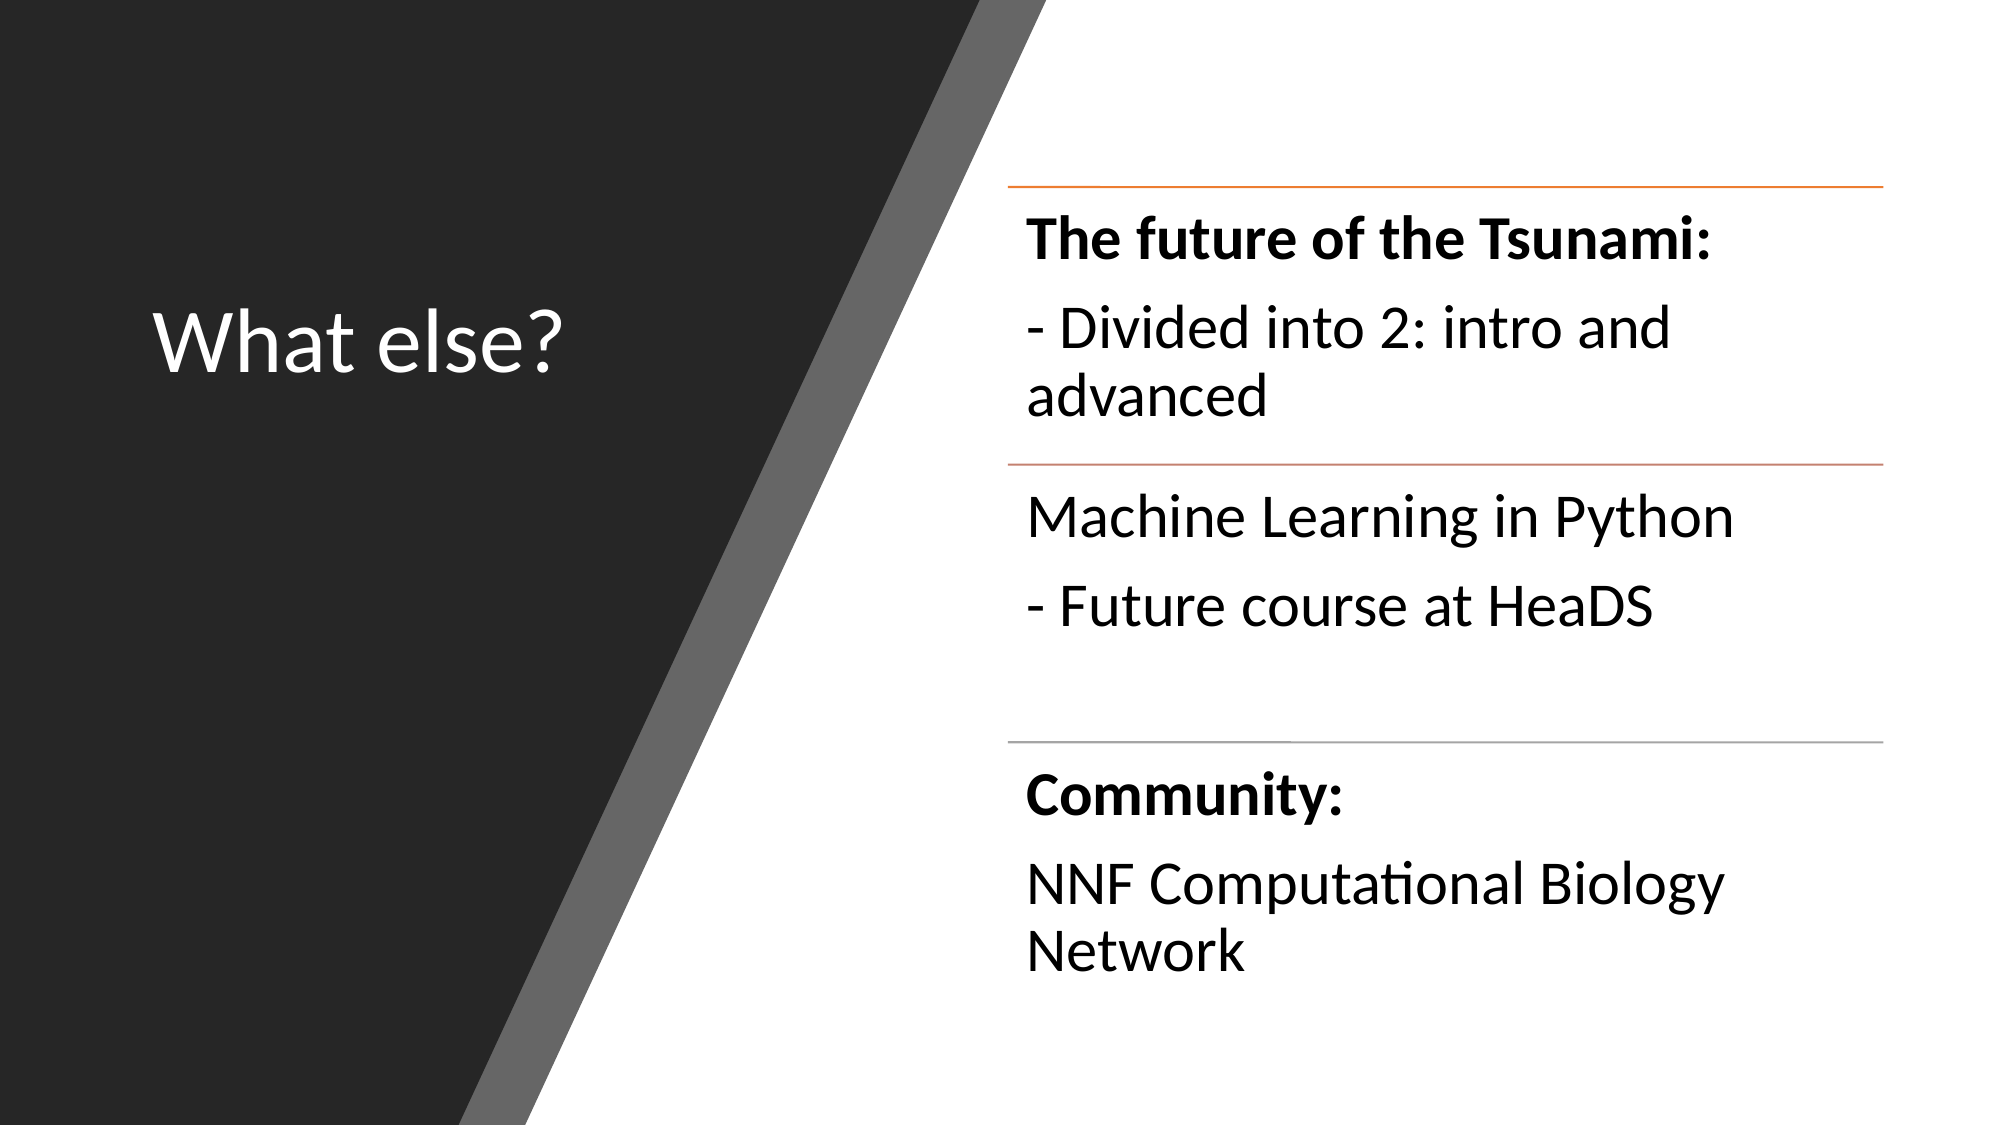

# What else?
The future of the Tsunami:
- Divided into 2: intro and advanced
Machine Learning in Python
- Future course at HeaDS
Community:
NNF Computational Biology Network